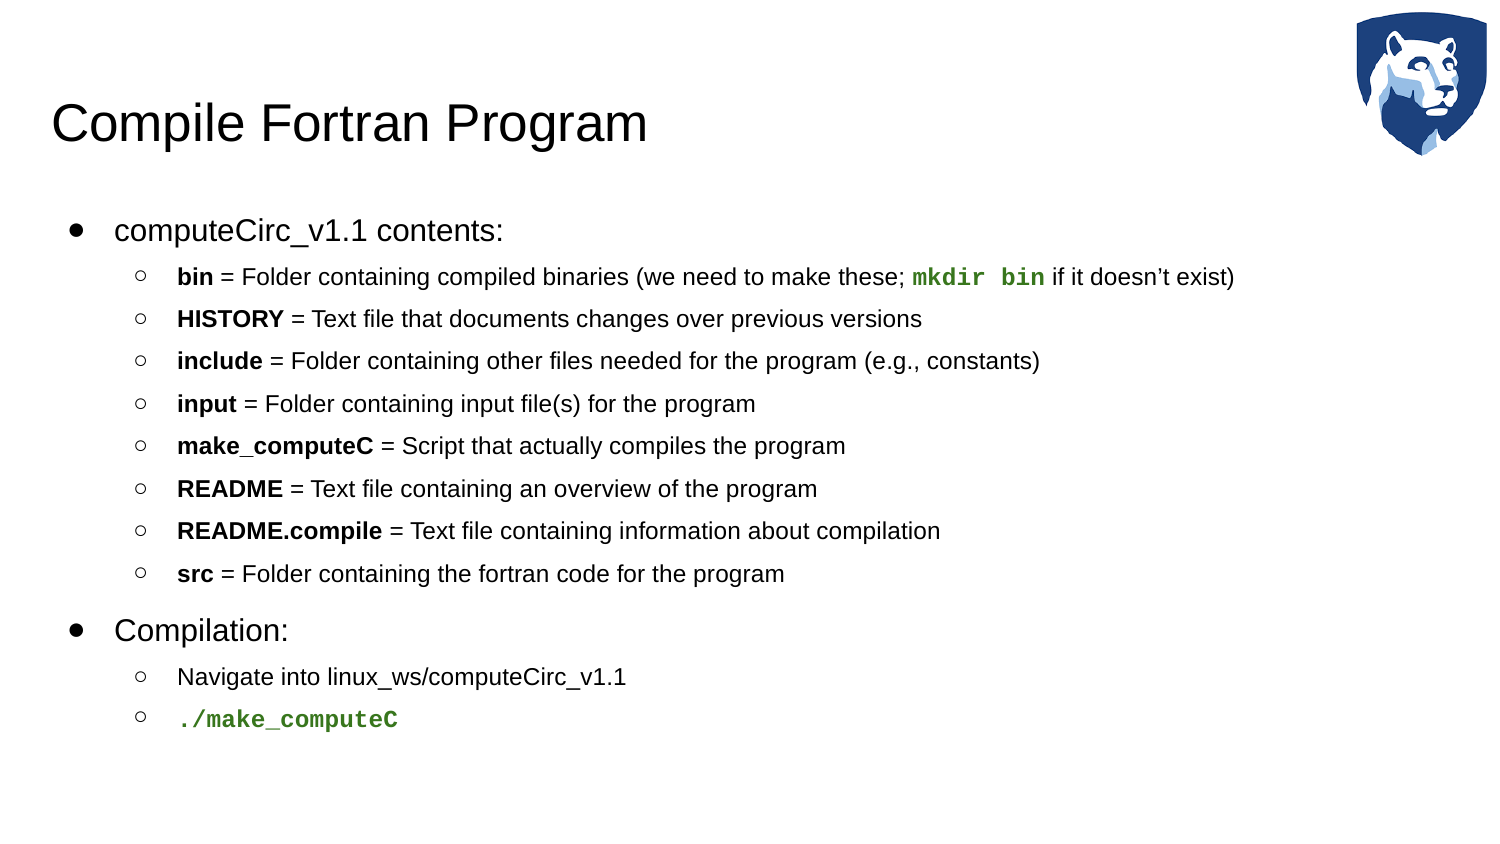

# Compile Fortran Program
computeCirc_v1.1 contents:
bin = Folder containing compiled binaries (we need to make these; mkdir bin if it doesn’t exist)
HISTORY = Text file that documents changes over previous versions
include = Folder containing other files needed for the program (e.g., constants)
input = Folder containing input file(s) for the program
make_computeC = Script that actually compiles the program
README = Text file containing an overview of the program
README.compile = Text file containing information about compilation
src = Folder containing the fortran code for the program
Compilation:
Navigate into linux_ws/computeCirc_v1.1
./make_computeC